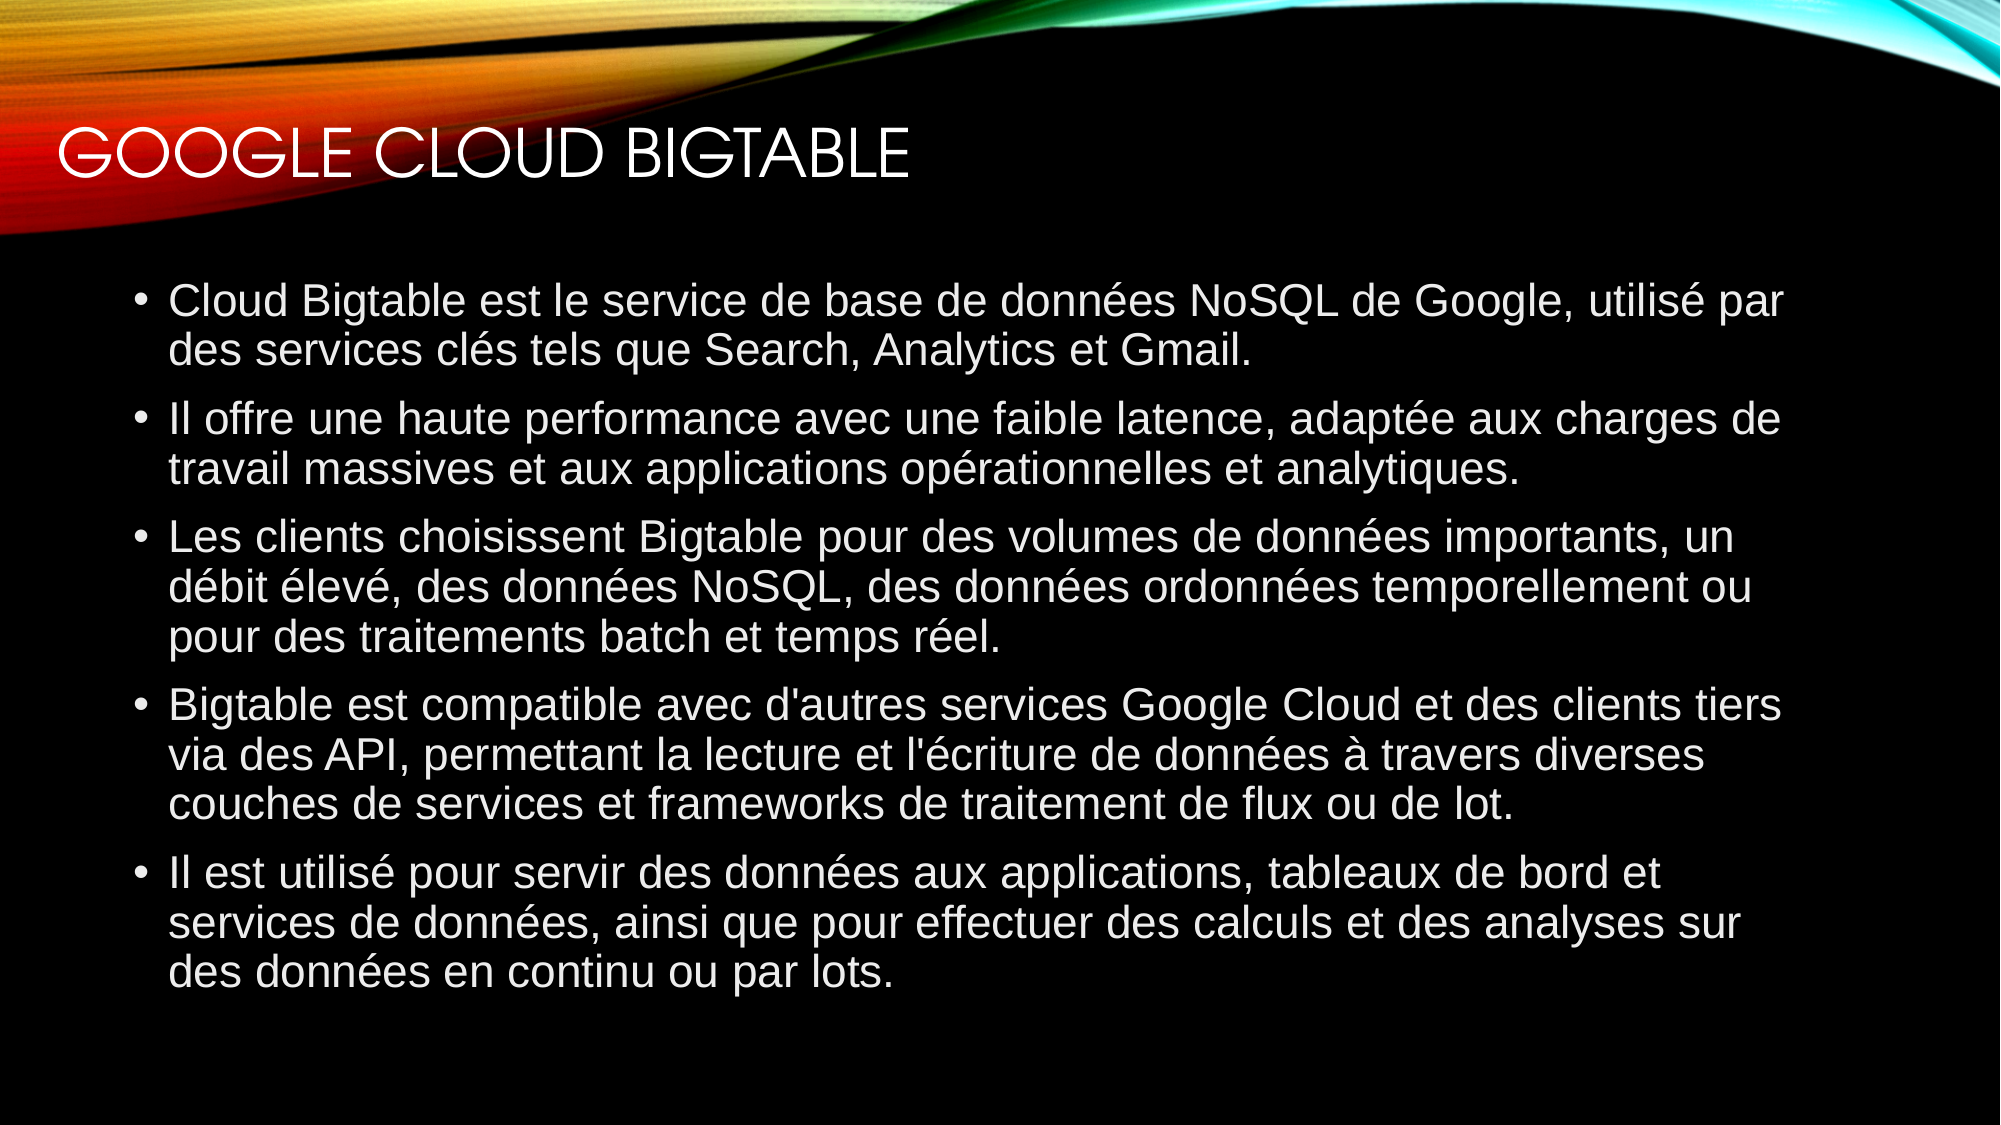

# Google cloud bigtable

Cloud Bigtable est le service de base de données NoSQL de Google, utilisé par des services clés tels que Search, Analytics et Gmail.
Il offre une haute performance avec une faible latence, adaptée aux charges de travail massives et aux applications opérationnelles et analytiques.
Les clients choisissent Bigtable pour des volumes de données importants, un débit élevé, des données NoSQL, des données ordonnées temporellement ou pour des traitements batch et temps réel.
Bigtable est compatible avec d'autres services Google Cloud et des clients tiers via des API, permettant la lecture et l'écriture de données à travers diverses couches de services et frameworks de traitement de flux ou de lot.
Il est utilisé pour servir des données aux applications, tableaux de bord et services de données, ainsi que pour effectuer des calculs et des analyses sur des données en continu ou par lots.